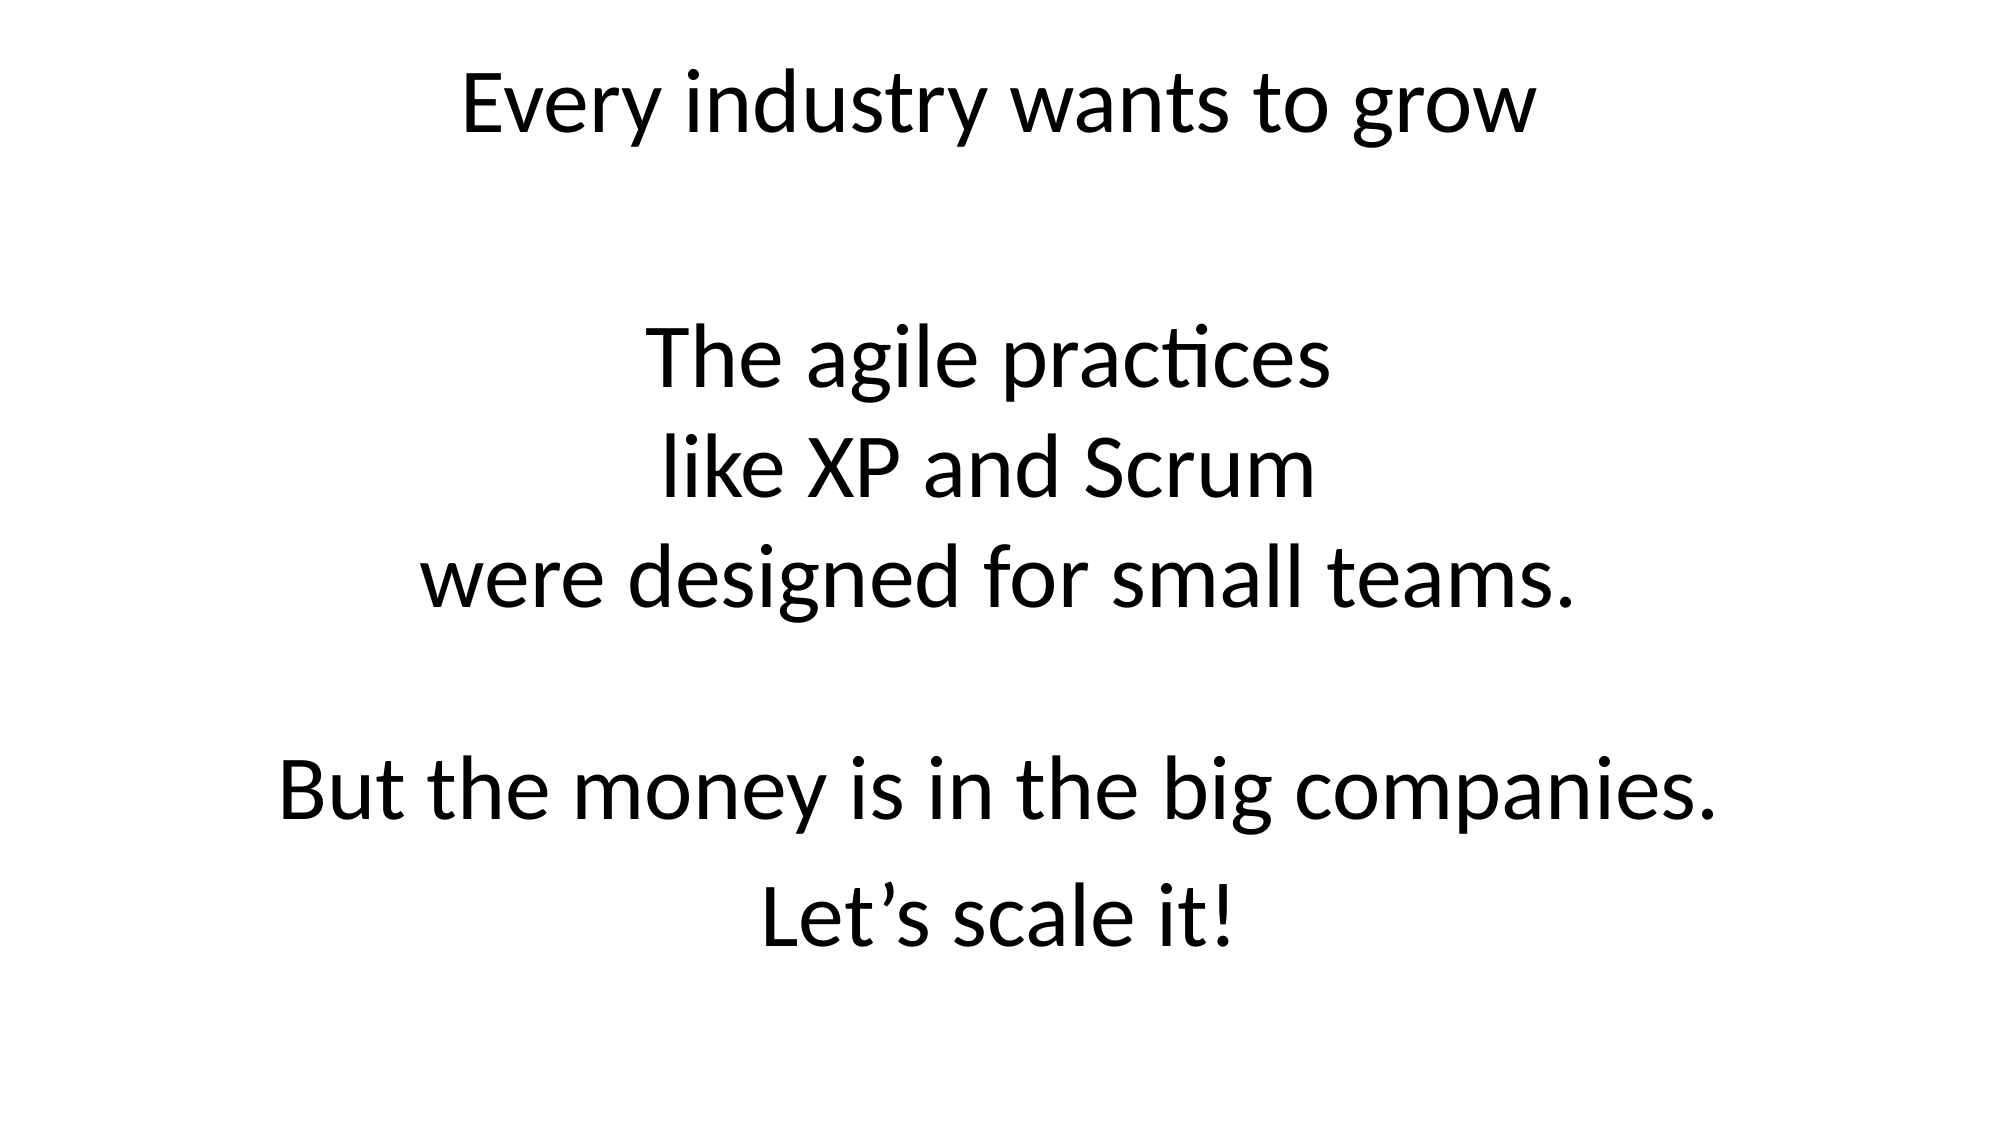

Every industry wants to grow
The agile practices
like XP and Scrum
were designed for small teams.
But the money is in the big companies.
Let’s scale it!